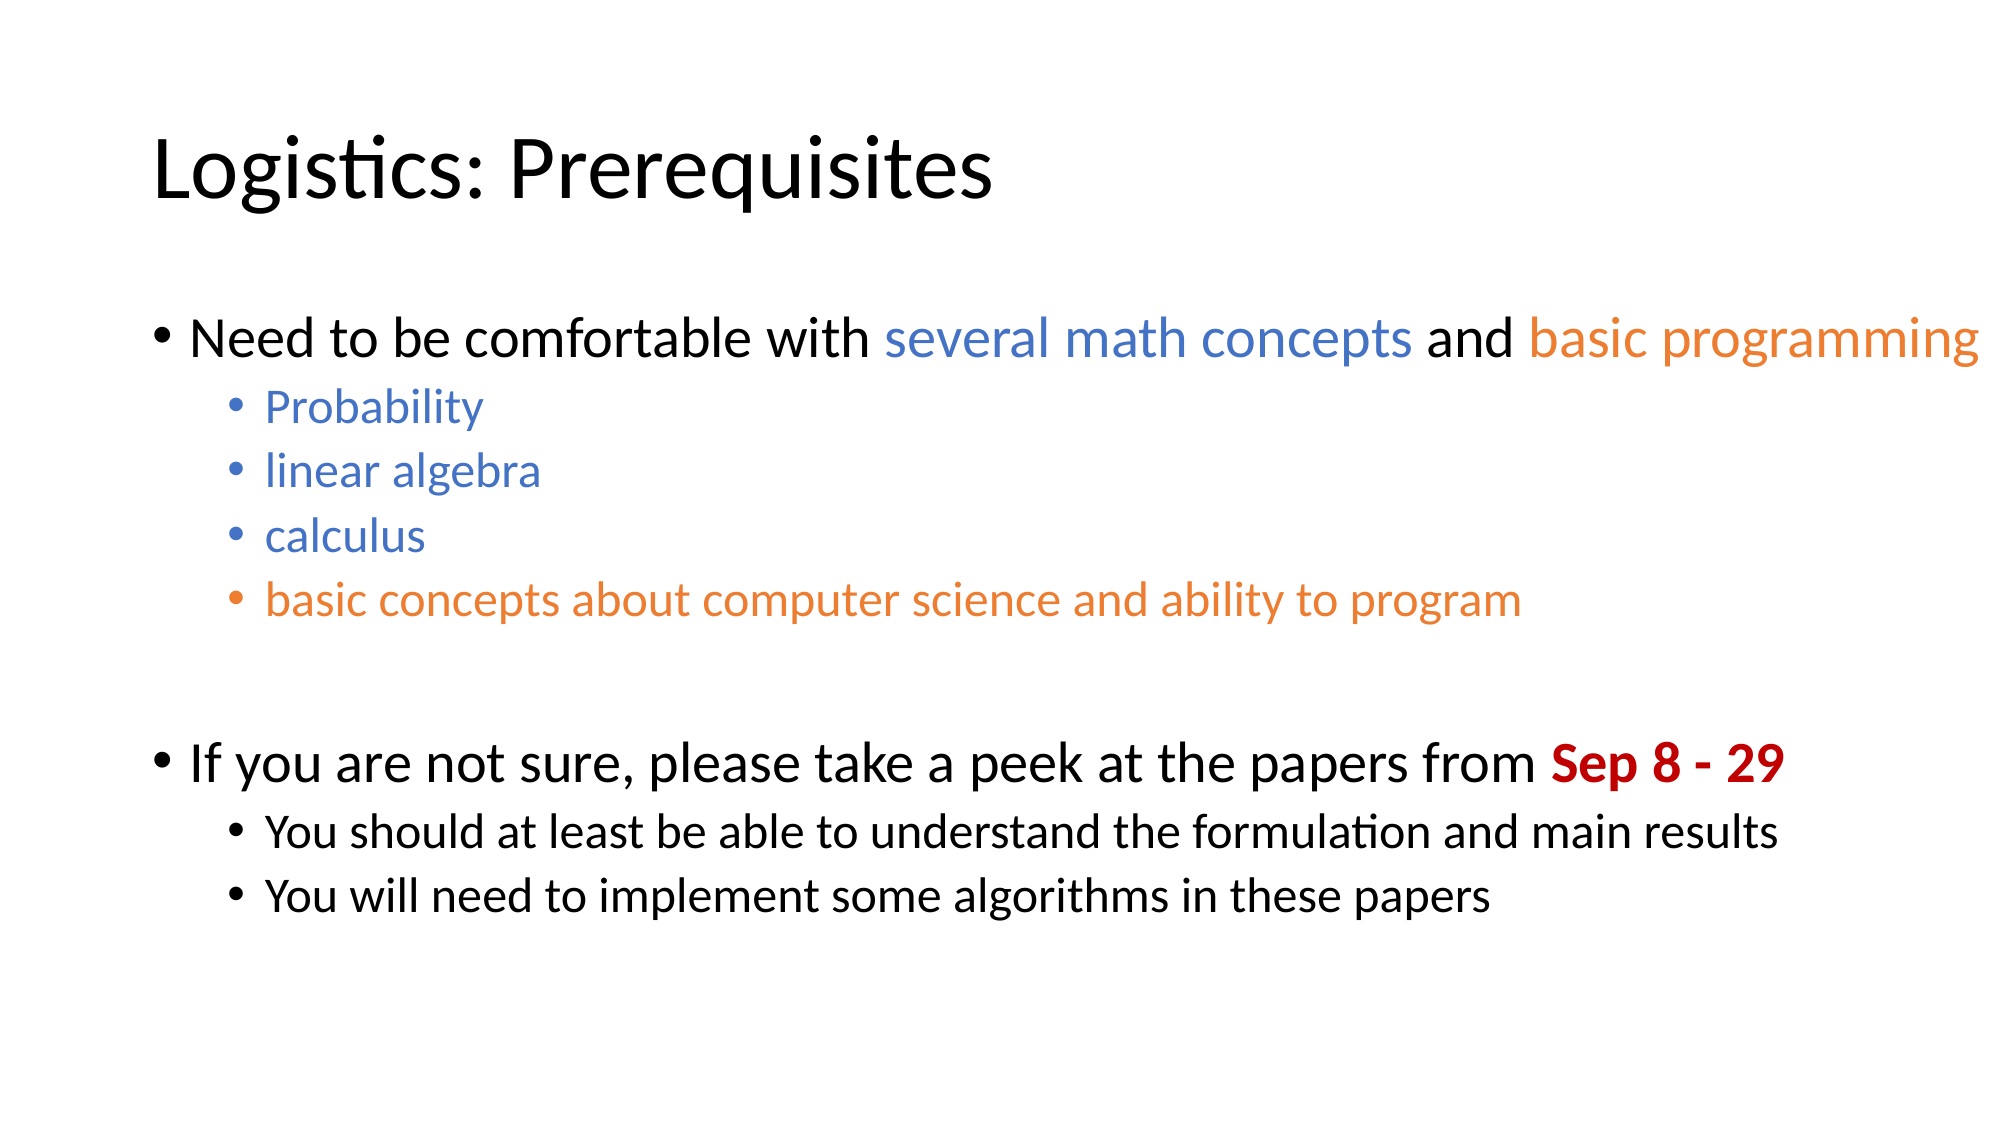

# Logistics: Prerequisites
Need to be comfortable with several math concepts and basic programming
Probability
linear algebra
calculus
basic concepts about computer science and ability to program

If you are not sure, please take a peek at the papers from Sep 8 - 29
You should at least be able to understand the formulation and main results
You will need to implement some algorithms in these papers